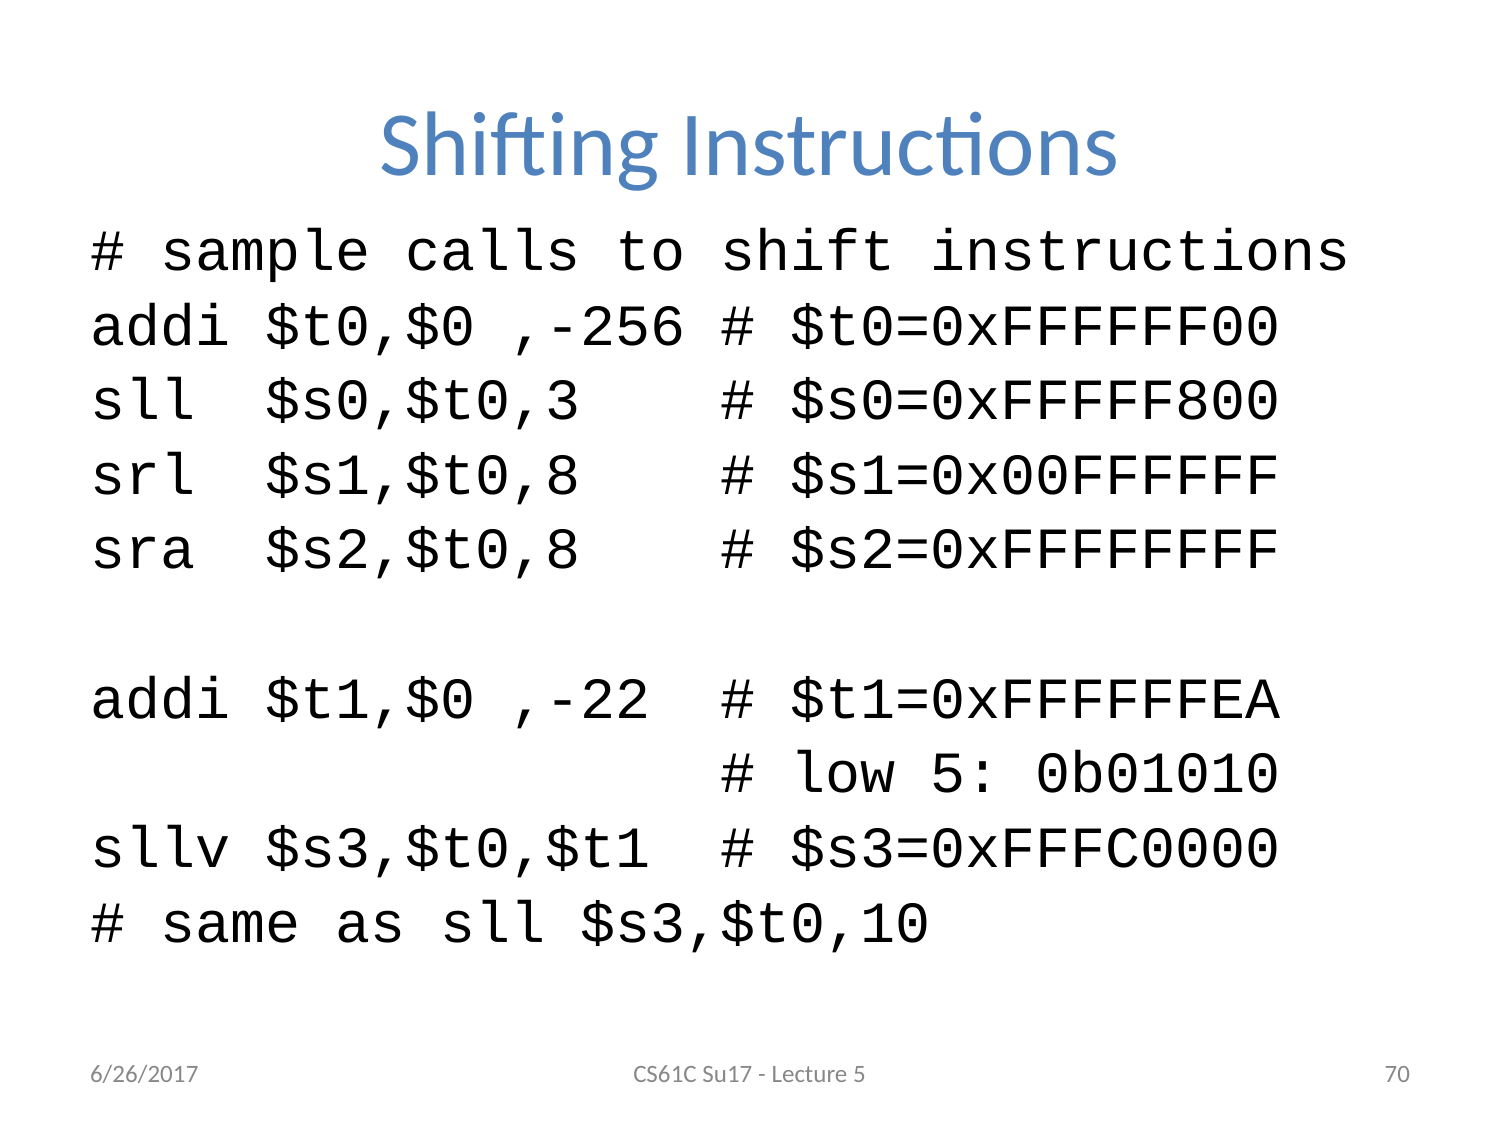

# Shifting Instructions
# sample calls to shift instructions
addi $t0,$0 ,-256 # $t0=0xFFFFFF00
sll  $s0,$t0,3    # $s0=0xFFFFF800
srl  $s1,$t0,8    # $s1=0x00FFFFFF
sra  $s2,$t0,8    # $s2=0xFFFFFFFF

addi $t1,$0 ,-22  # $t1=0xFFFFFFEA
                  # low 5: 0b01010
sllv $s3,$t0,$t1  # $s3=0xFFFC0000
# same as sll $s3,$t0,10

6/26/2017
CS61C Su17 - Lecture 5
70